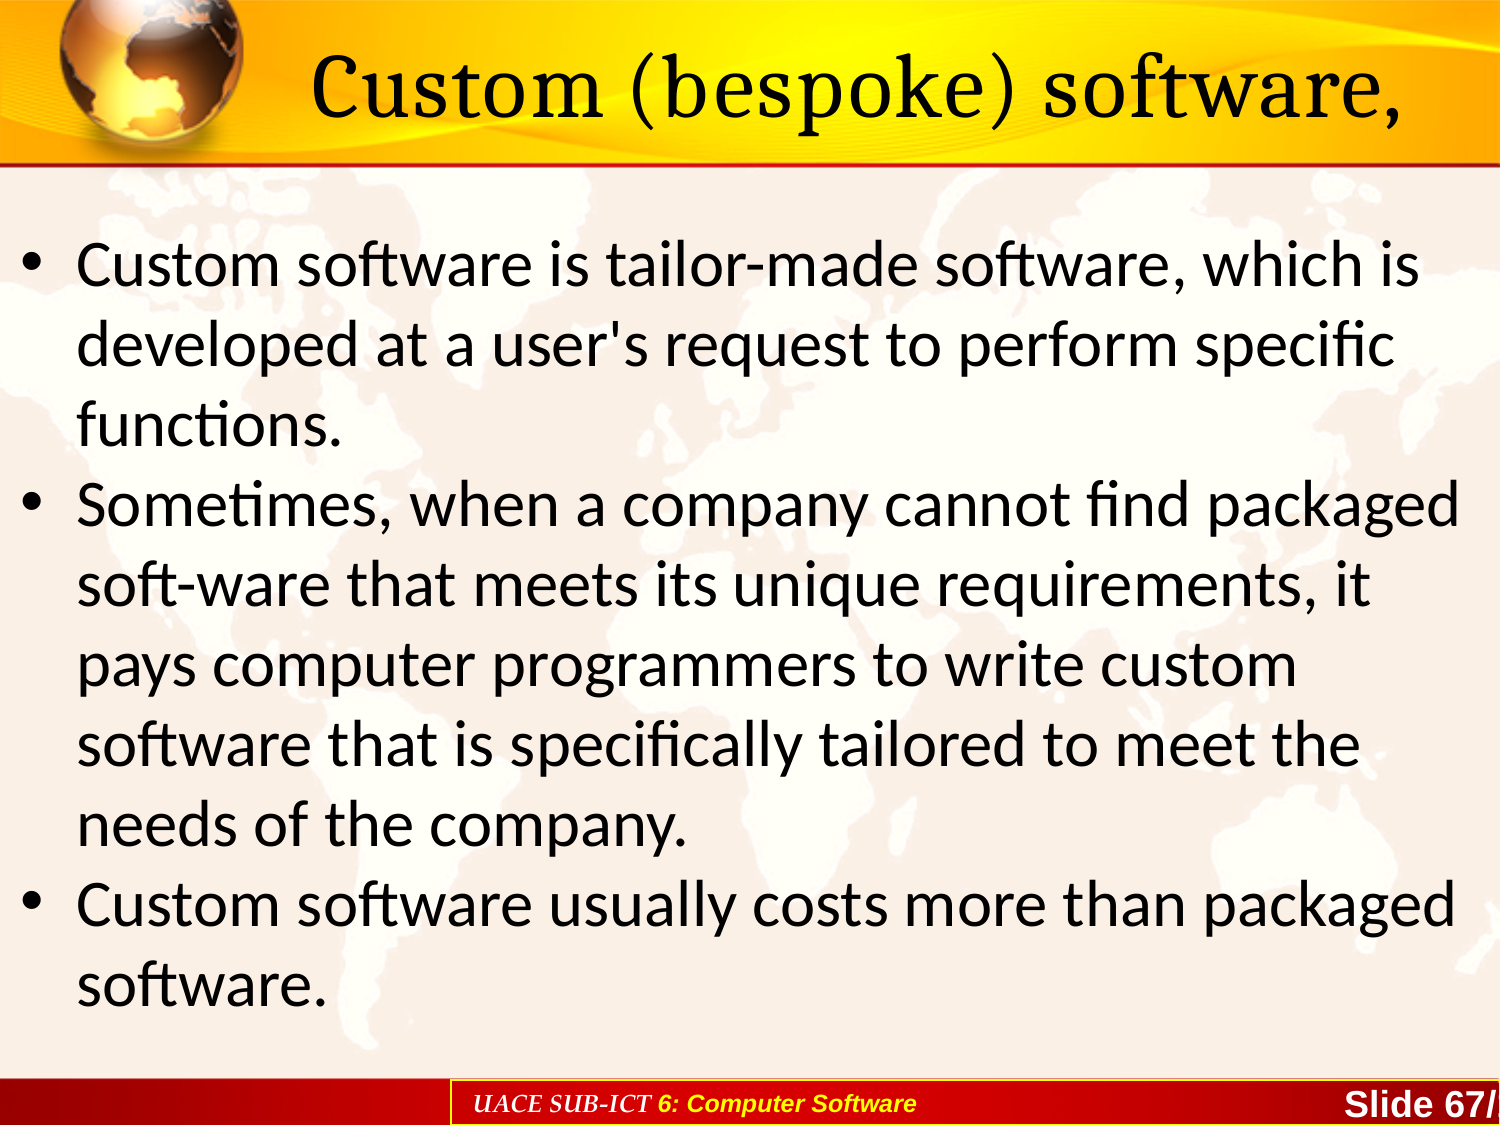

# Custom (bespoke) software,
Custom software is tailor-made software, which is developed at a user's request to perform specific functions.
Sometimes, when a company cannot find packaged soft-ware that meets its unique requirements, it pays computer programmers to write custom software that is specifically tailored to meet the needs of the company.
Custom software usually costs more than packaged software.